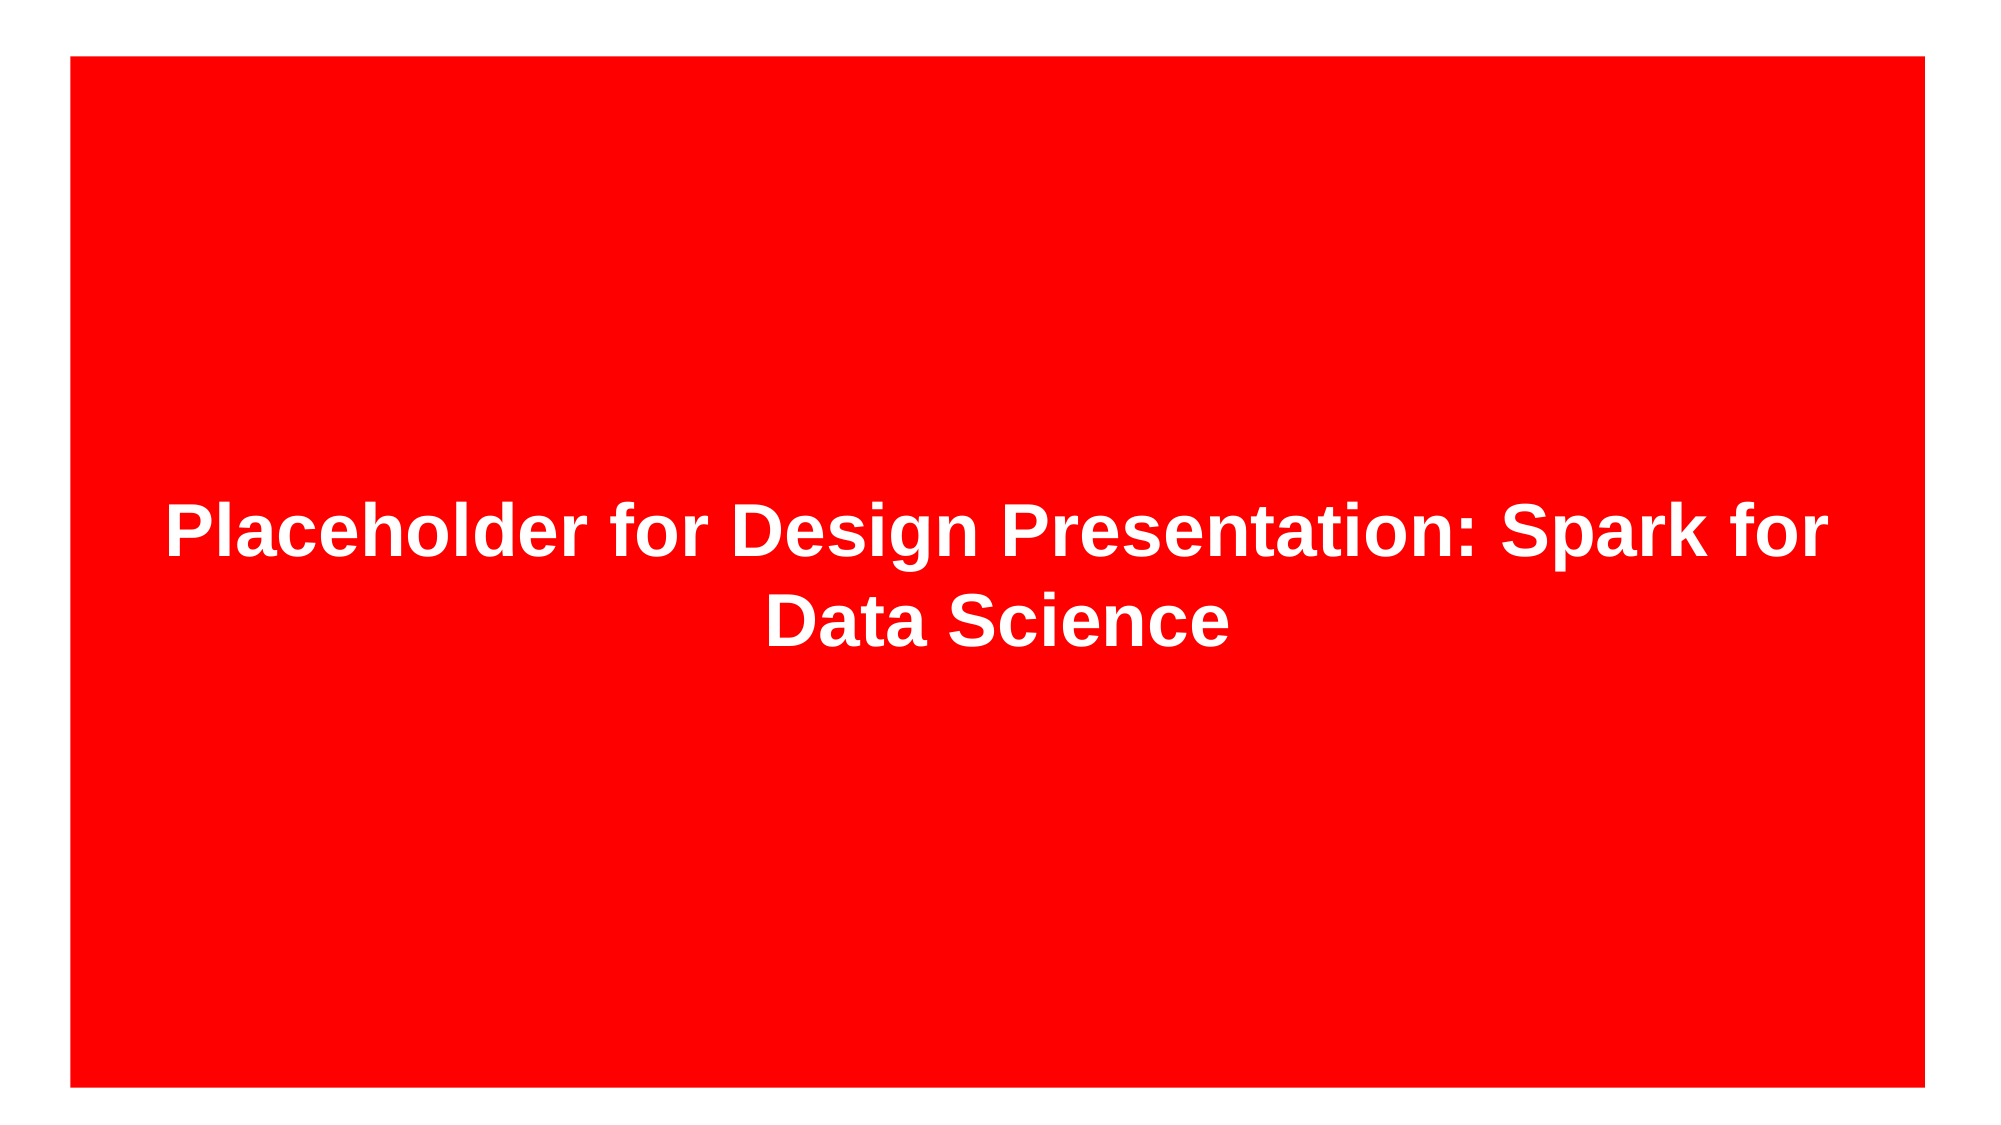

Placeholder for Design Presentation: Spark for Data Science